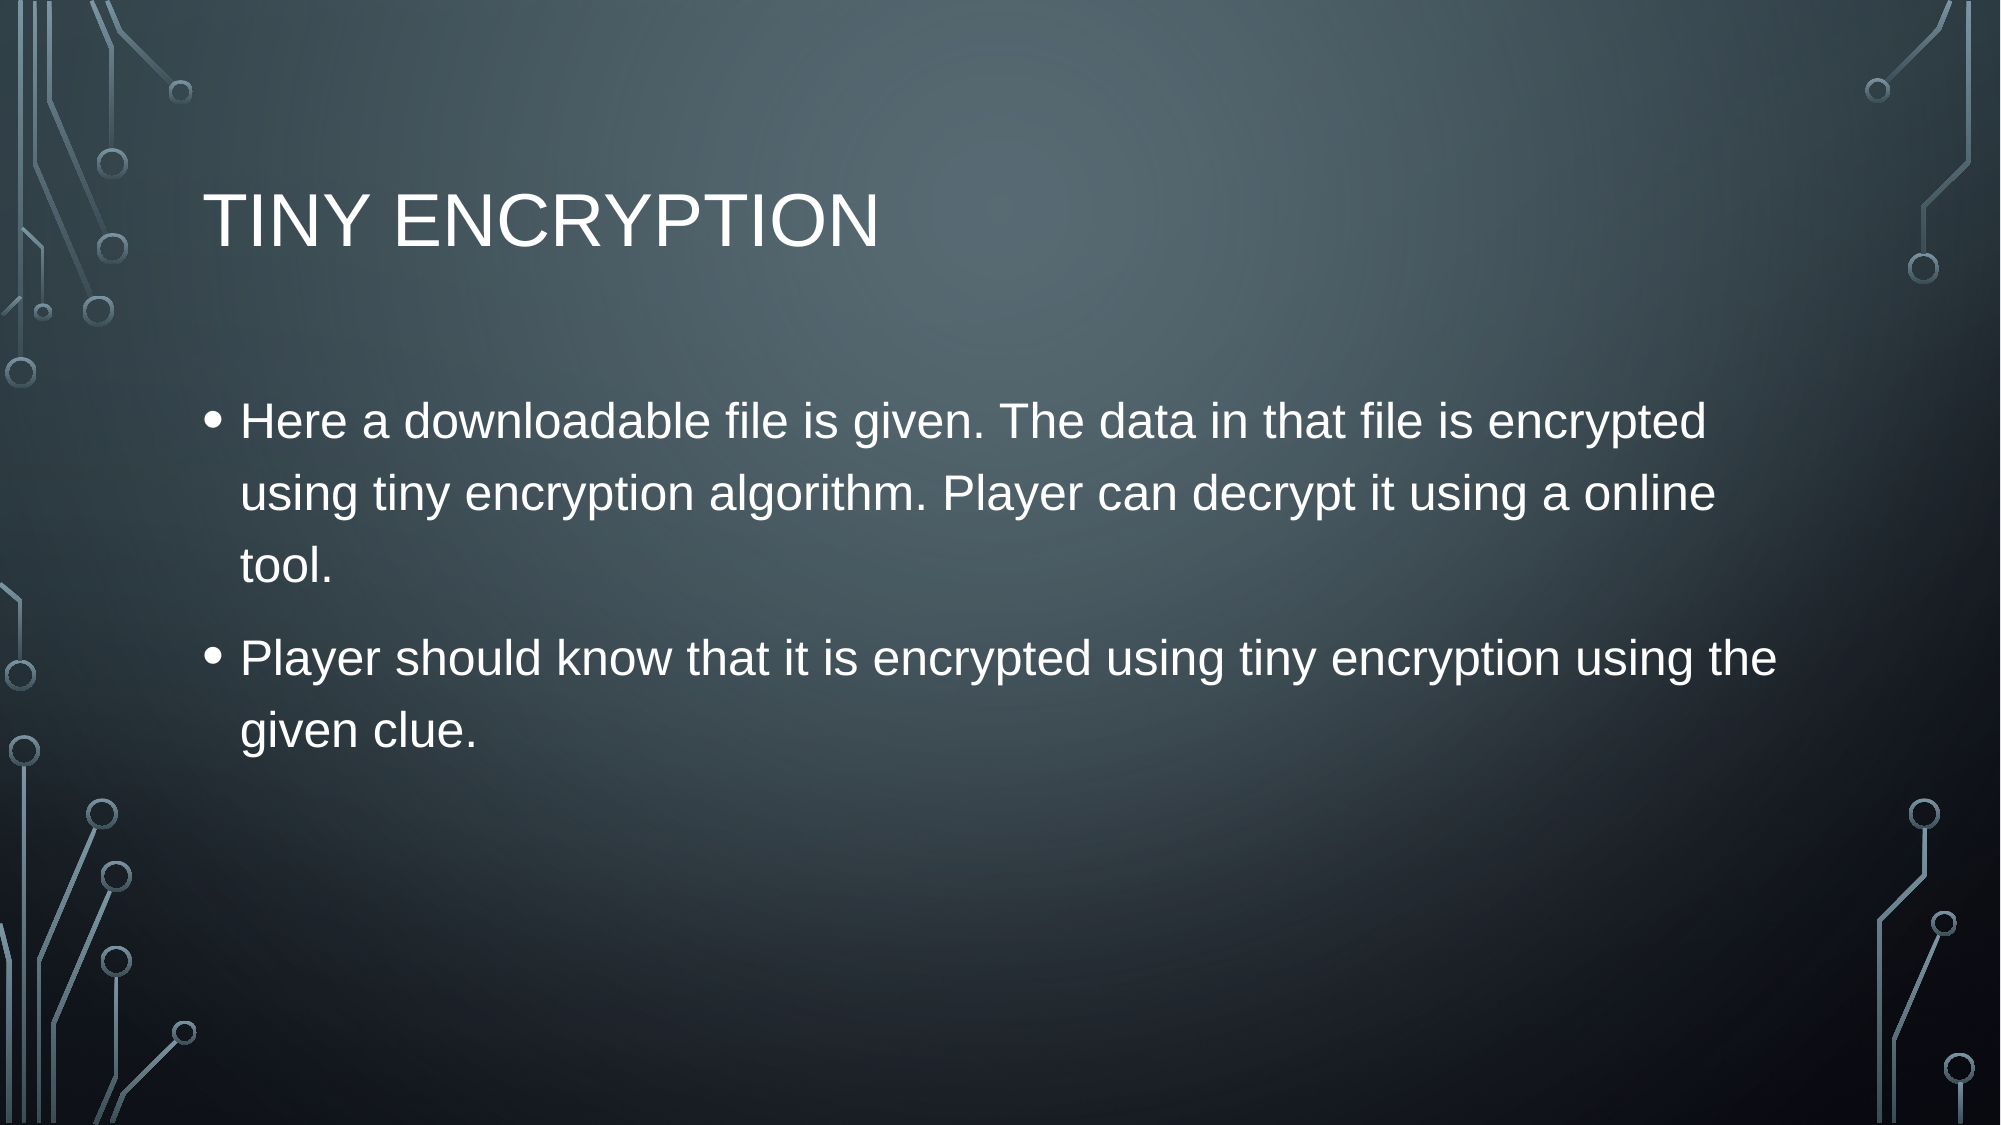

# TINY encryption
Here a downloadable file is given. The data in that file is encrypted using tiny encryption algorithm. Player can decrypt it using a online tool.
Player should know that it is encrypted using tiny encryption using the given clue.